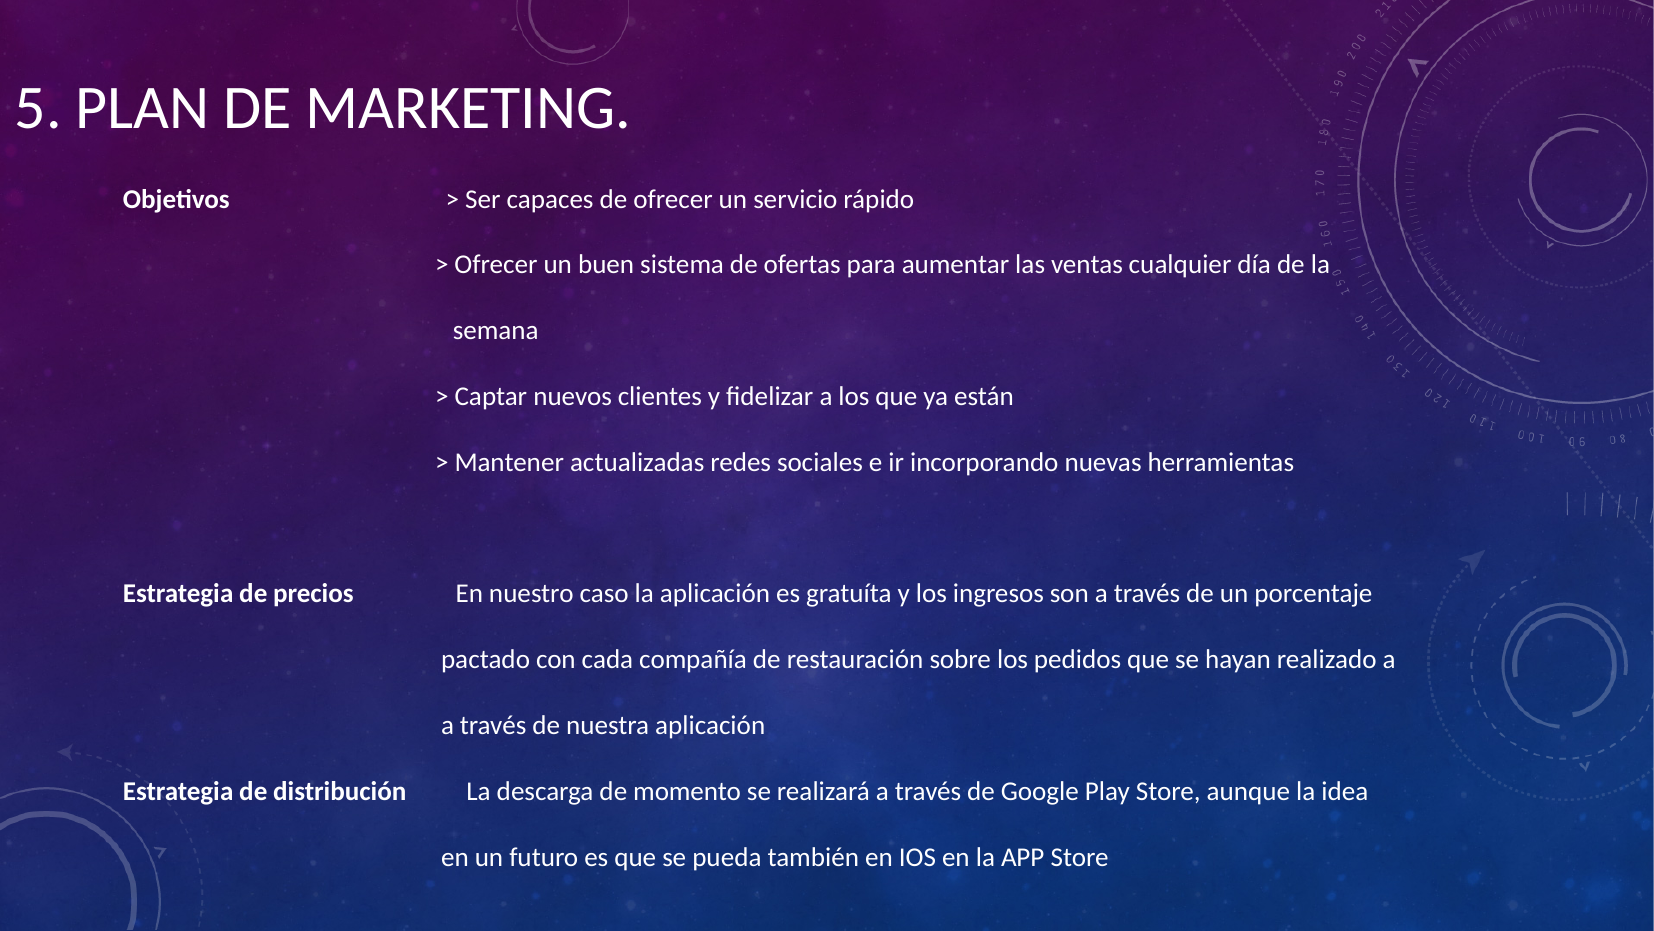

5. PLAN DE MARKETING.
Objetivos                                    > Ser capaces de ofrecer un servicio rápido
                                                    > Ofrecer un buen sistema de ofertas para aumentar las ventas cualquier día de la
                                                       semana
                                                    > Captar nuevos clientes y fidelizar a los que ya están
                                                    > Mantener actualizadas redes sociales e ir incorporando nuevas herramientas

Estrategia de precios                 En nuestro caso la aplicación es gratuíta y los ingresos son a través de un porcentaje
                                                     pactado con cada compañía de restauración sobre los pedidos que se hayan realizado a
                                                     a través de nuestra aplicación
Estrategia de distribución          La descarga de momento se realizará a través de Google Play Store, aunque la idea
                                                     en un futuro es que se pueda también en IOS en la APP Store